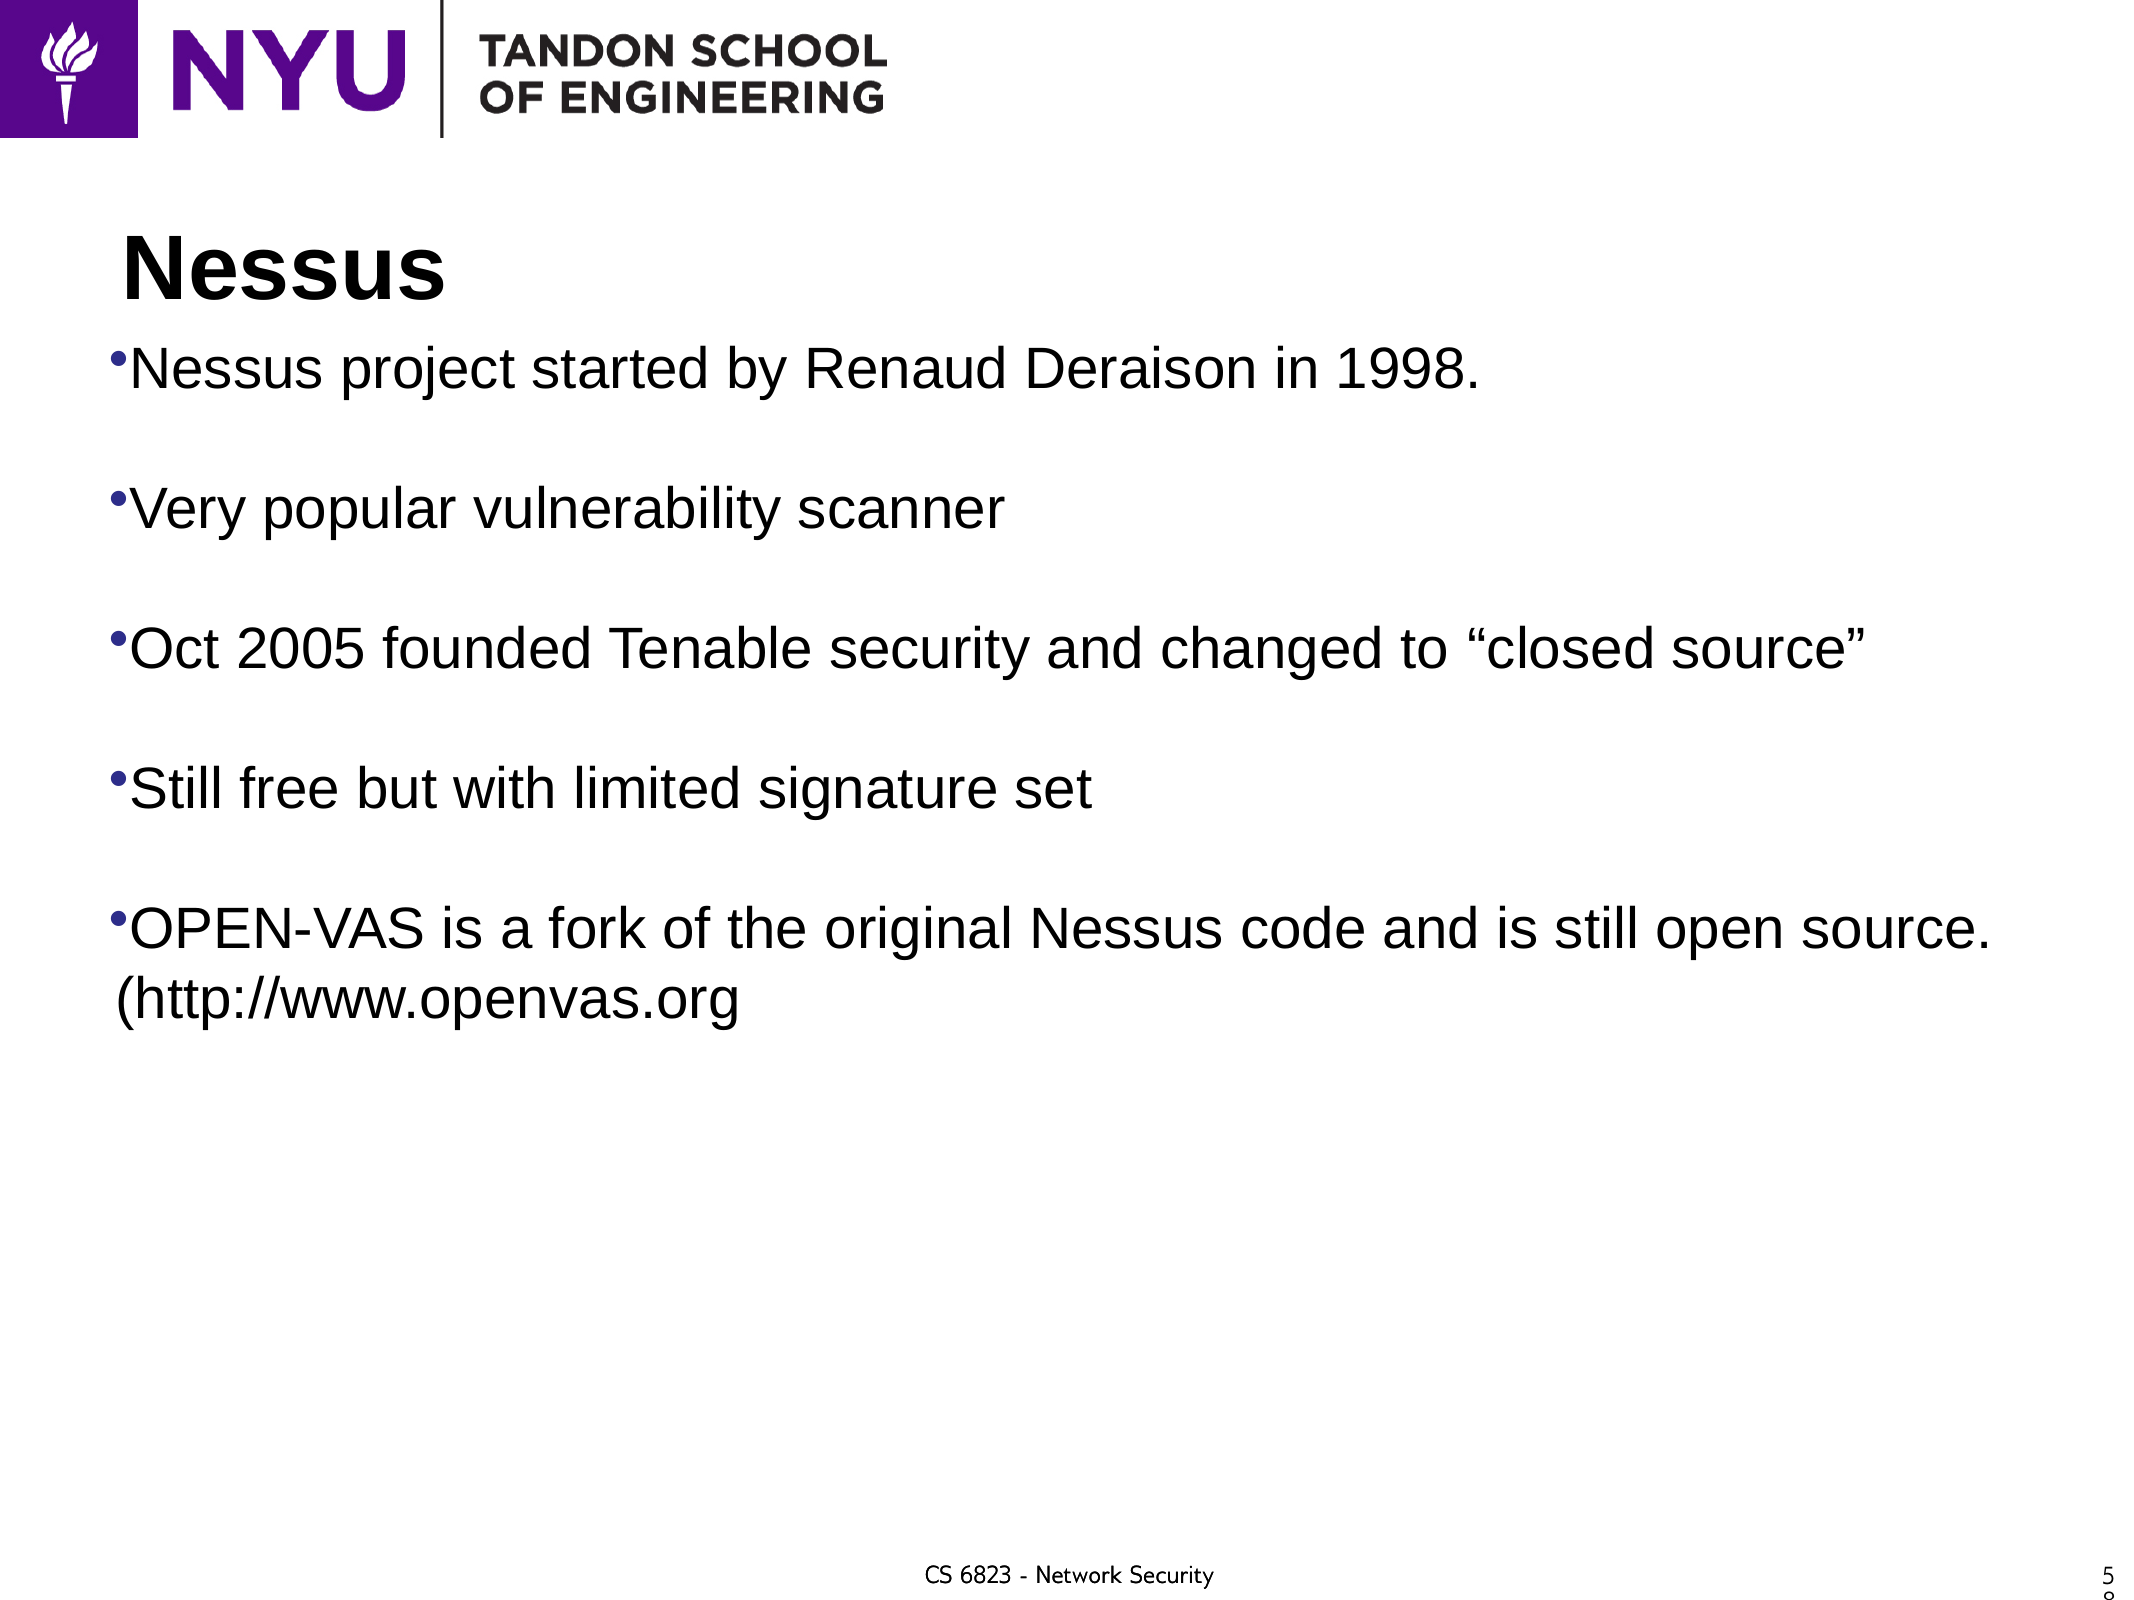

# Nessus
Nessus project started by Renaud Deraison in 1998.

Very popular vulnerability scanner

Oct 2005 founded Tenable security and changed to “closed source”

Still free but with limited signature set

OPEN-VAS is a fork of the original Nessus code and is still open source. (http://www.openvas.org

58
CS 6823 - Network Security